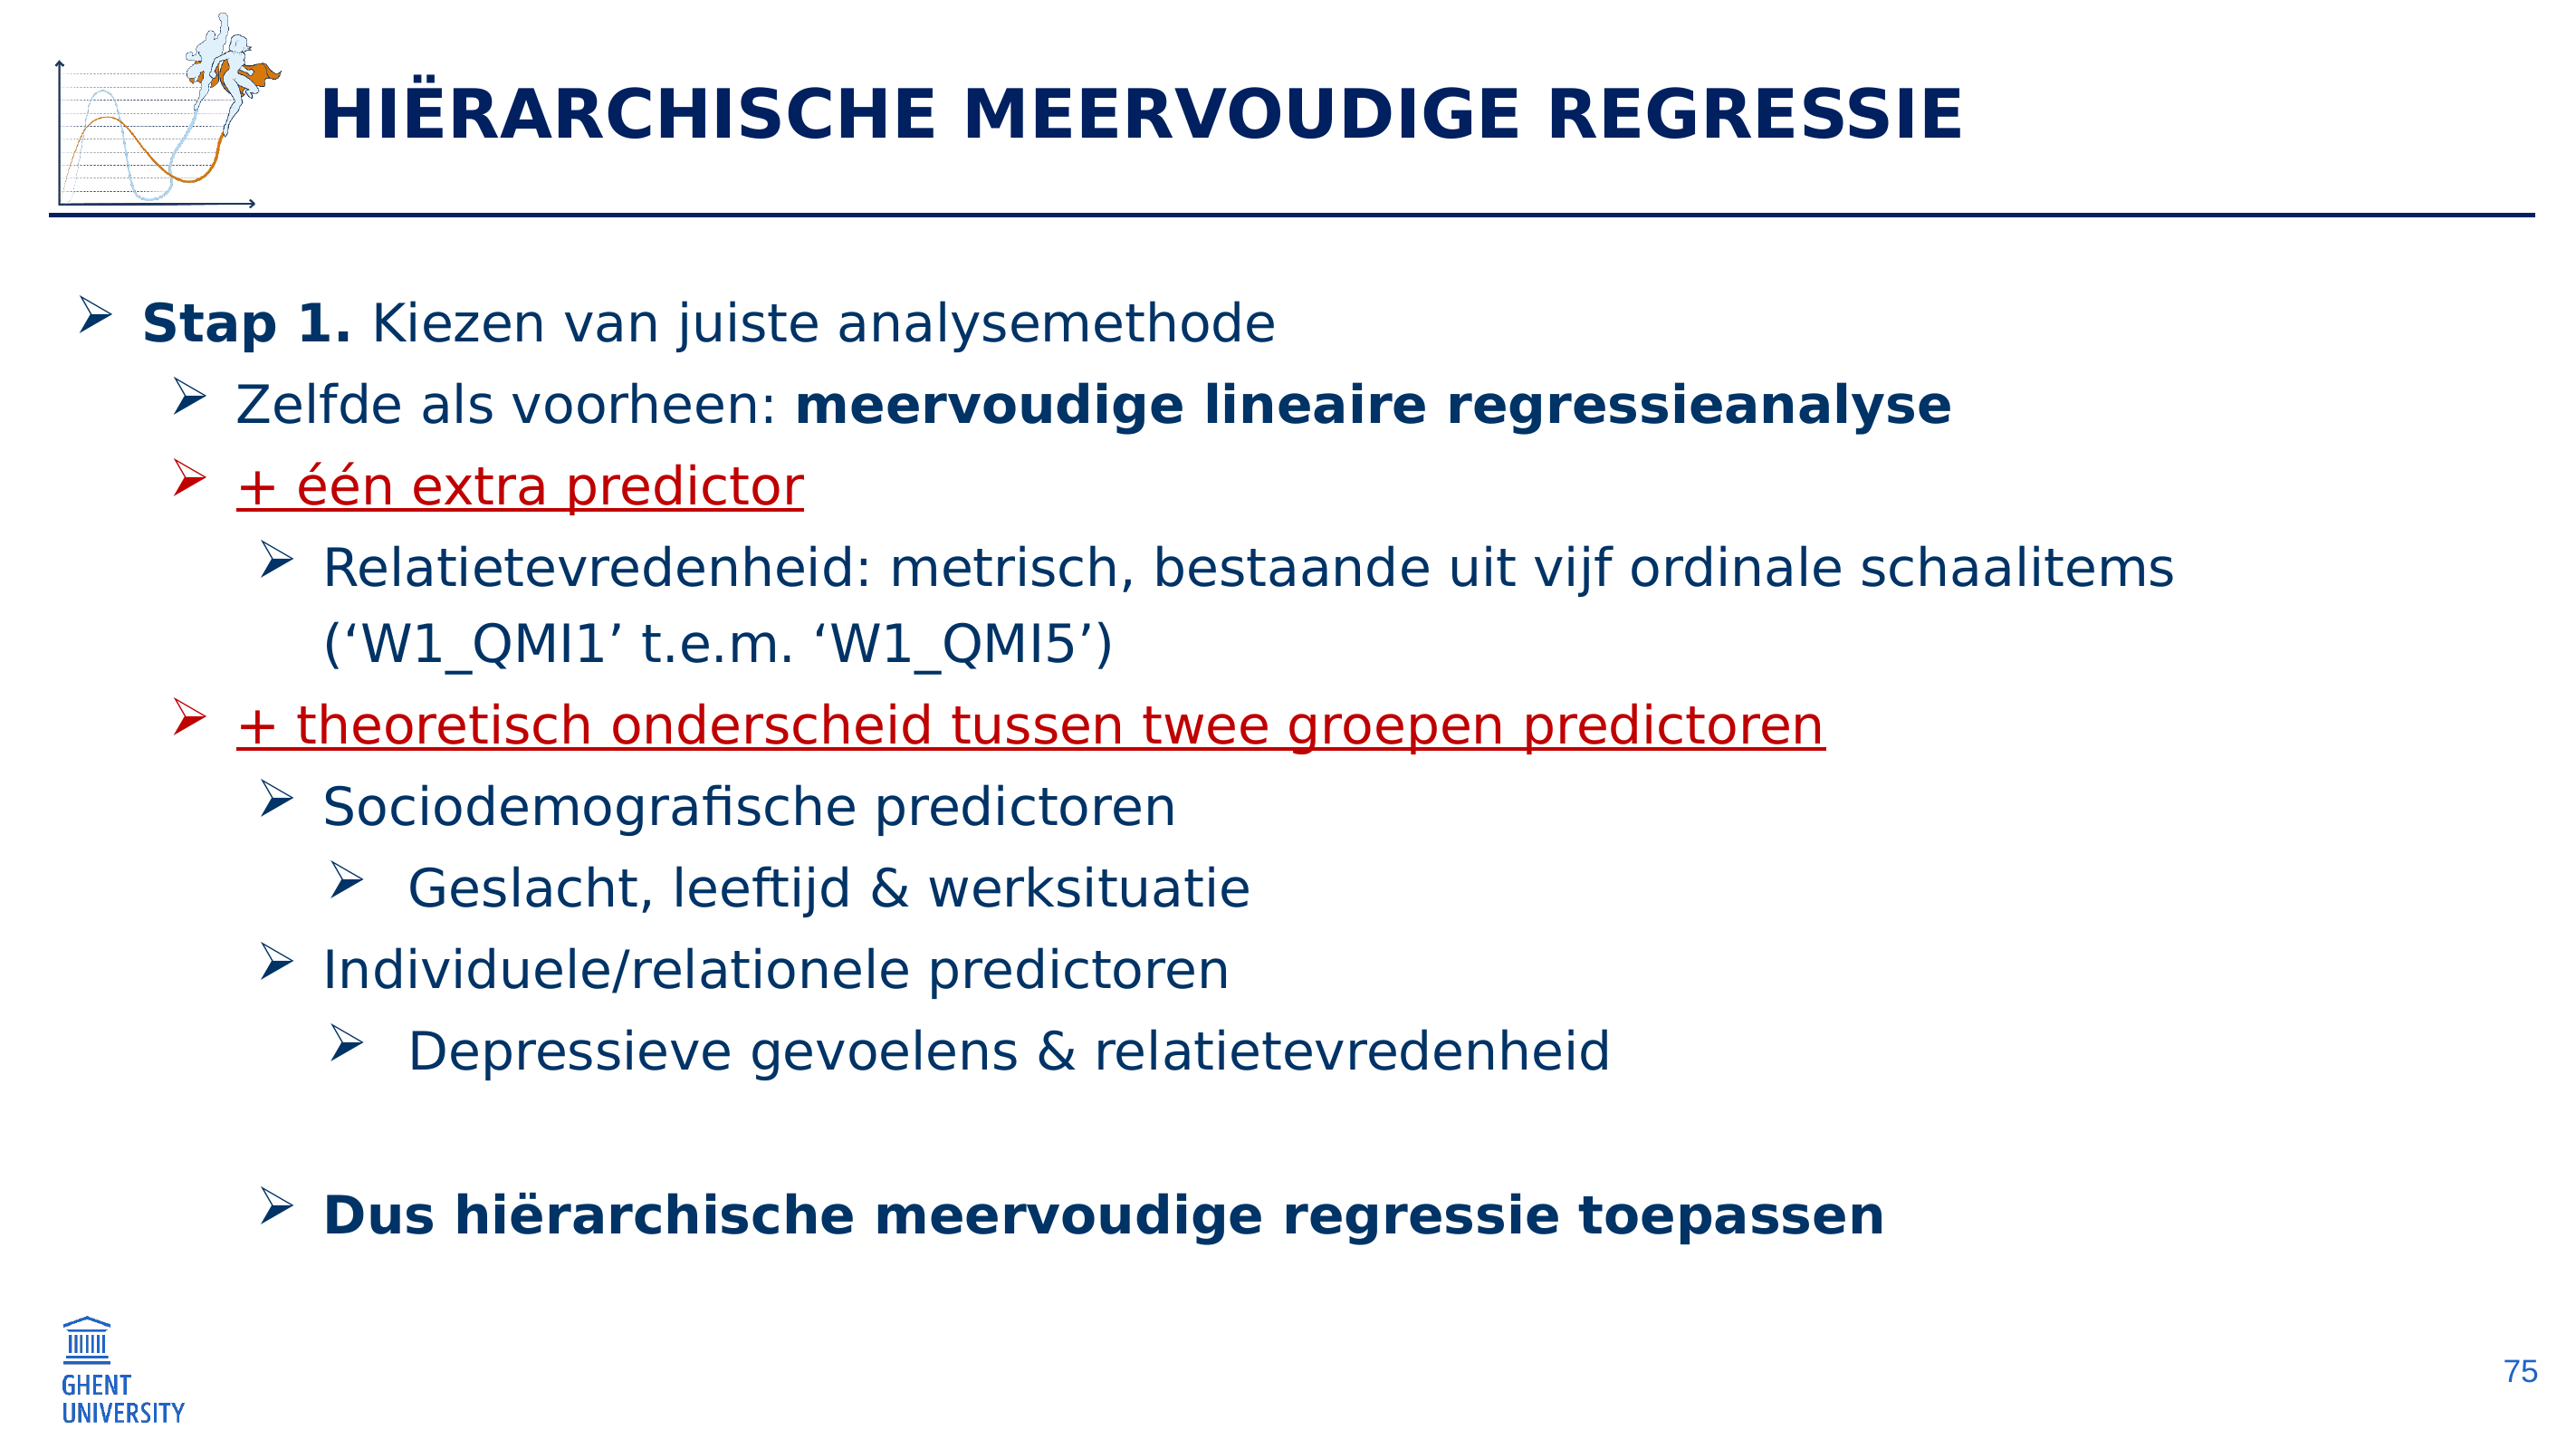

# Hiërarchische meervoudige regressie
Stap 1. Kiezen van juiste analysemethode
Zelfde als voorheen: meervoudige lineaire regressieanalyse
+ één extra predictor
Relatietevredenheid: metrisch, bestaande uit vijf ordinale schaalitems
(‘W1_QMI1’ t.e.m. ‘W1_QMI5’)
+ theoretisch onderscheid tussen twee groepen predictoren
Sociodemografische predictoren
Geslacht, leeftijd & werksituatie
Individuele/relationele predictoren
Depressieve gevoelens & relatietevredenheid

Dus hiërarchische meervoudige regressie toepassen

75